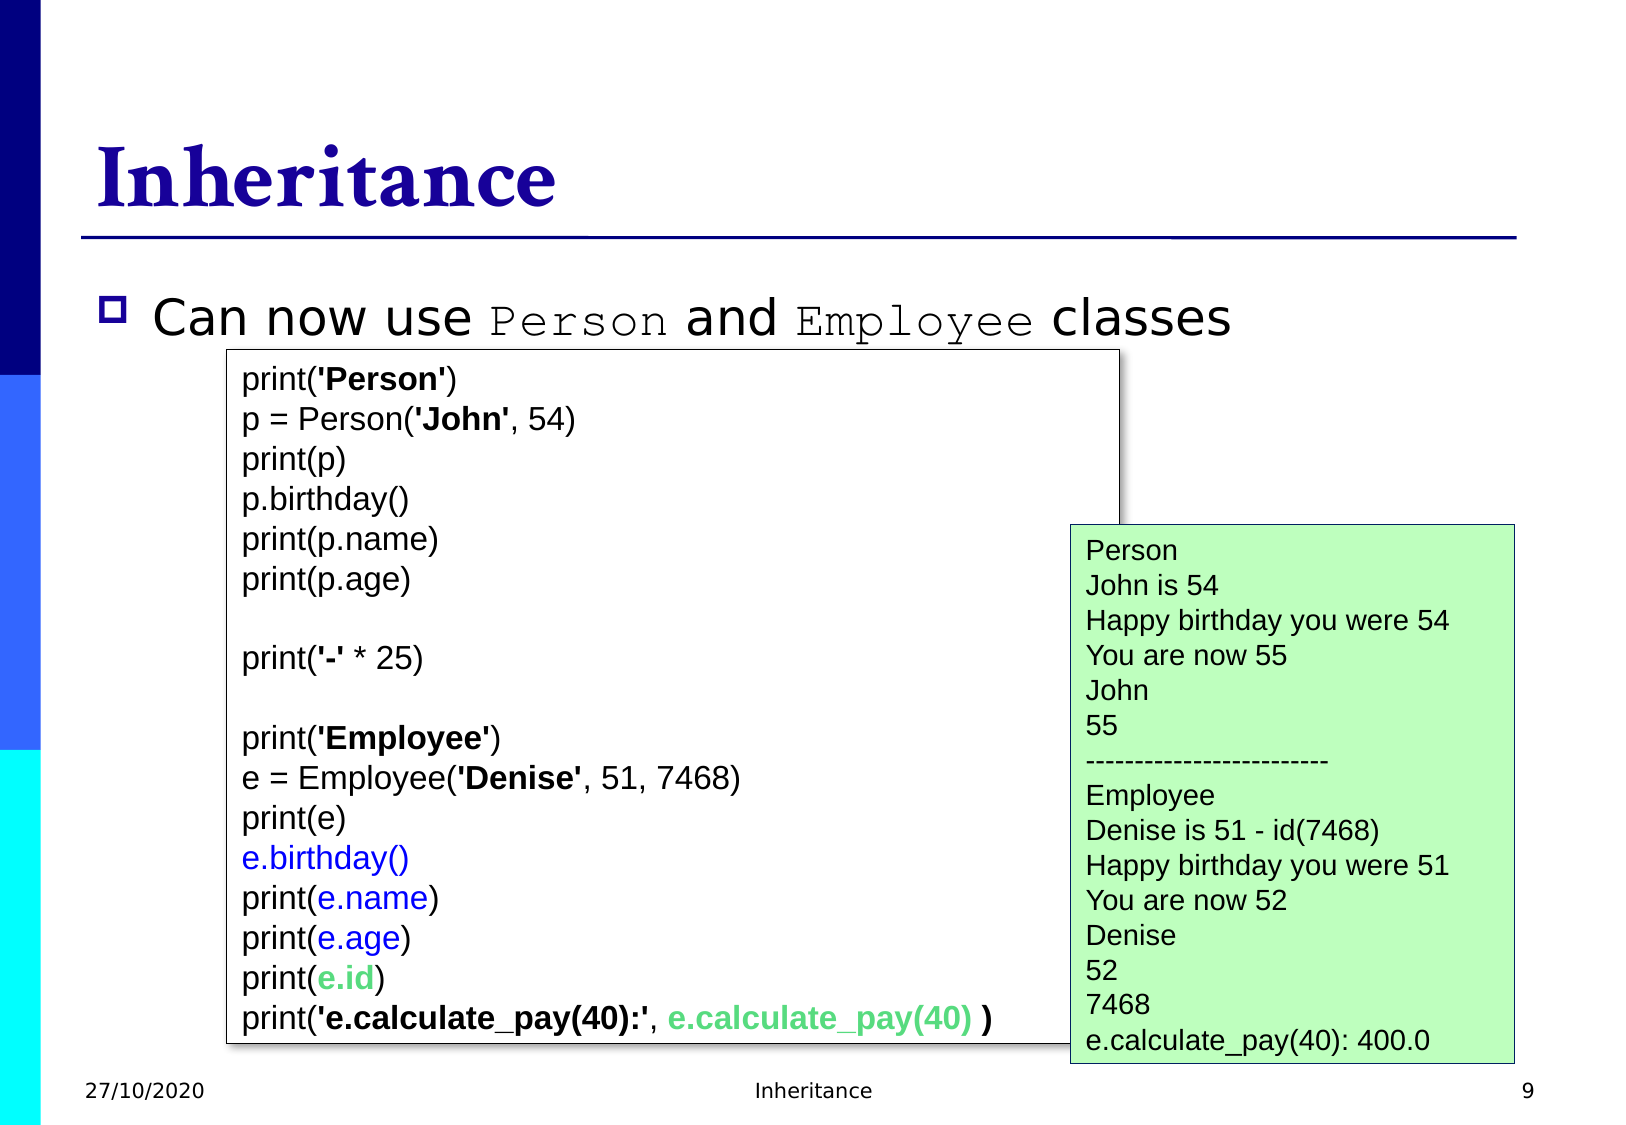

# Inheritance
Can now use Person and Employee classes
print('Person')
p = Person('John', 54)
print(p)
p.birthday()
print(p.name)
print(p.age)
print('-' * 25)
print('Employee')
e = Employee('Denise', 51, 7468)
print(e)
e.birthday()
print(e.name)
print(e.age)
print(e.id)
print('e.calculate_pay(40):', e.calculate_pay(40) )
Person
John is 54
Happy birthday you were 54
You are now 55
John
55
-------------------------
Employee
Denise is 51 - id(7468)
Happy birthday you were 51
You are now 52
Denise
52
7468
e.calculate_pay(40): 400.0
27/10/2020
Inheritance
9